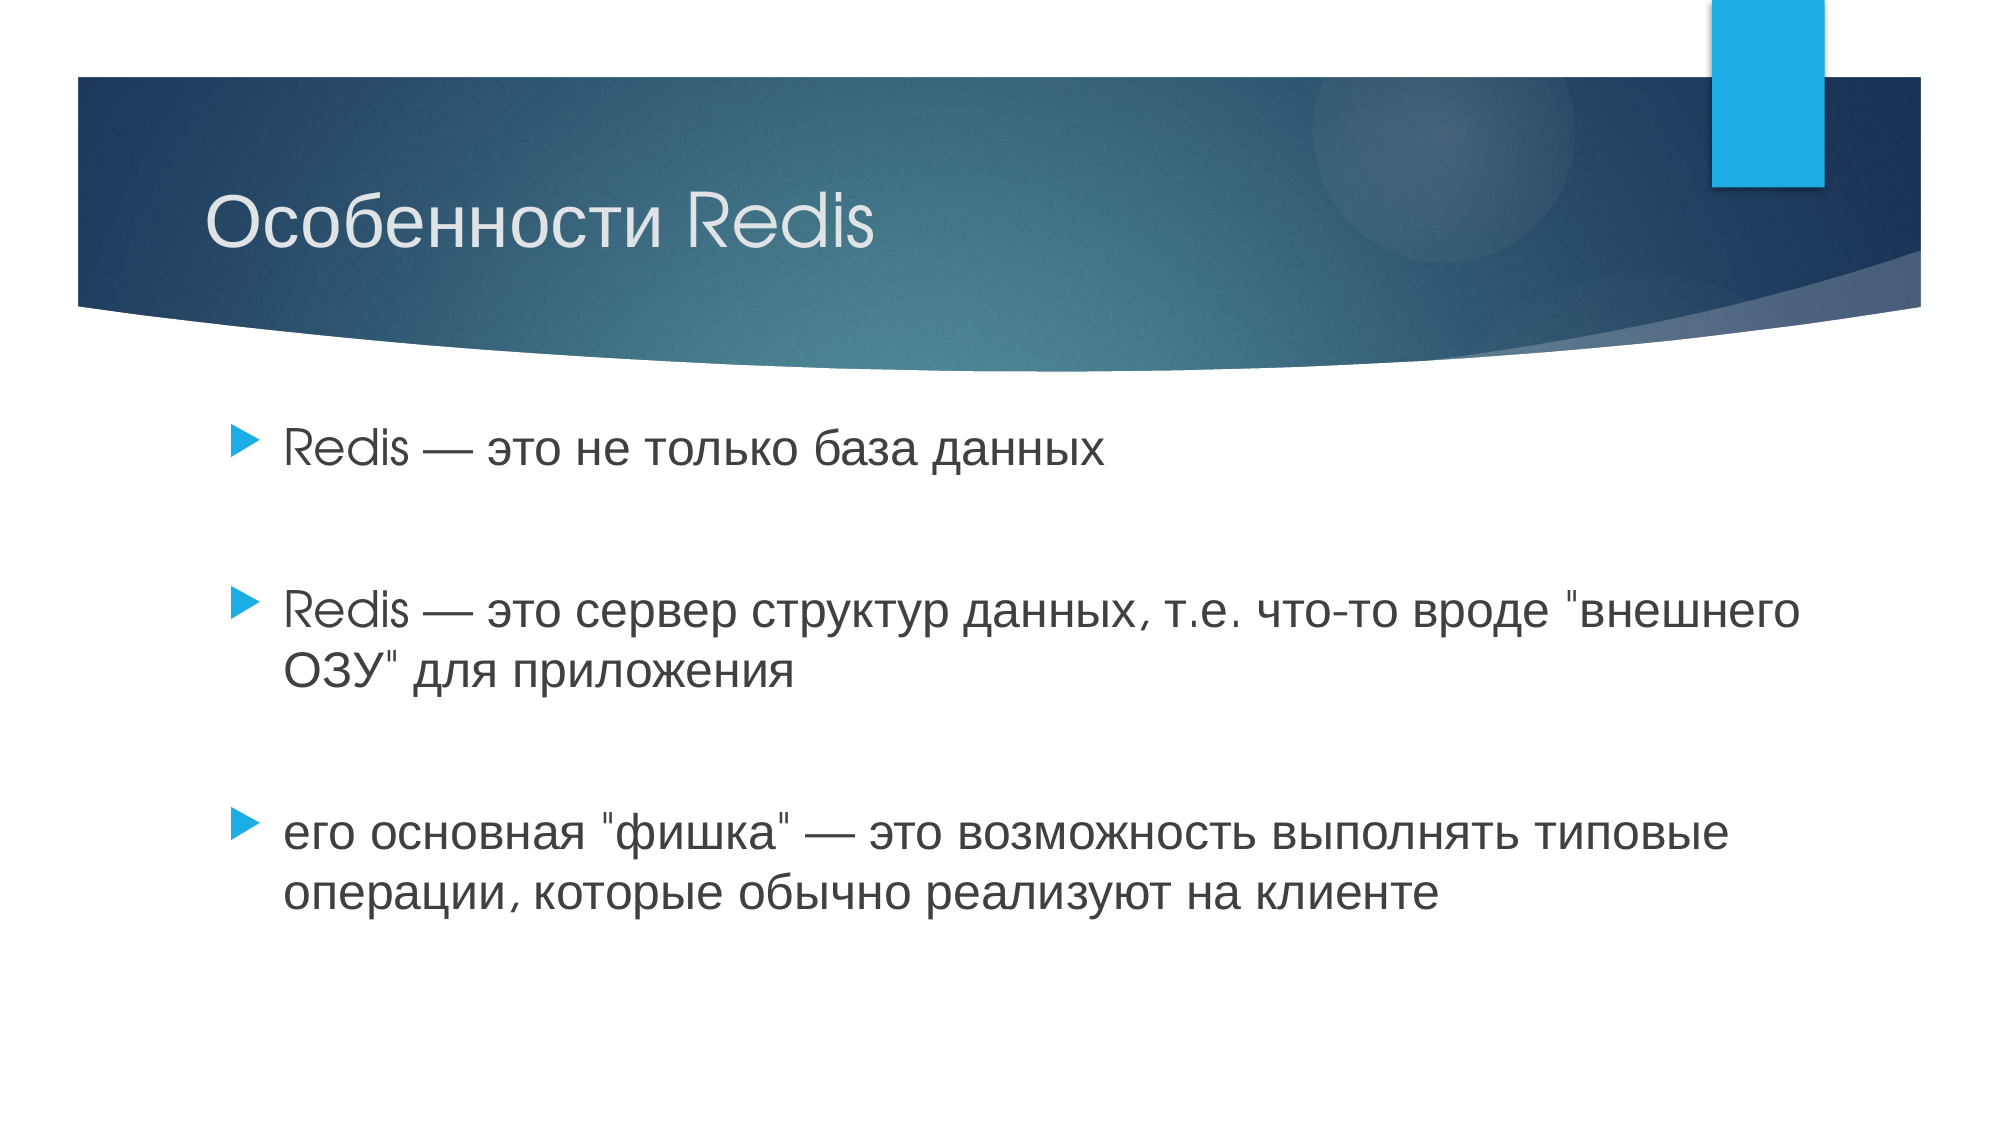

# Особенности Redis
Redis — это не только база данных

Redis — это сервер структур данных, т.е. что-то вроде "внешнего ОЗУ" для приложения

его основная "фишка" — это возможность выполнять типовые операции, которые обычно реализуют на клиенте